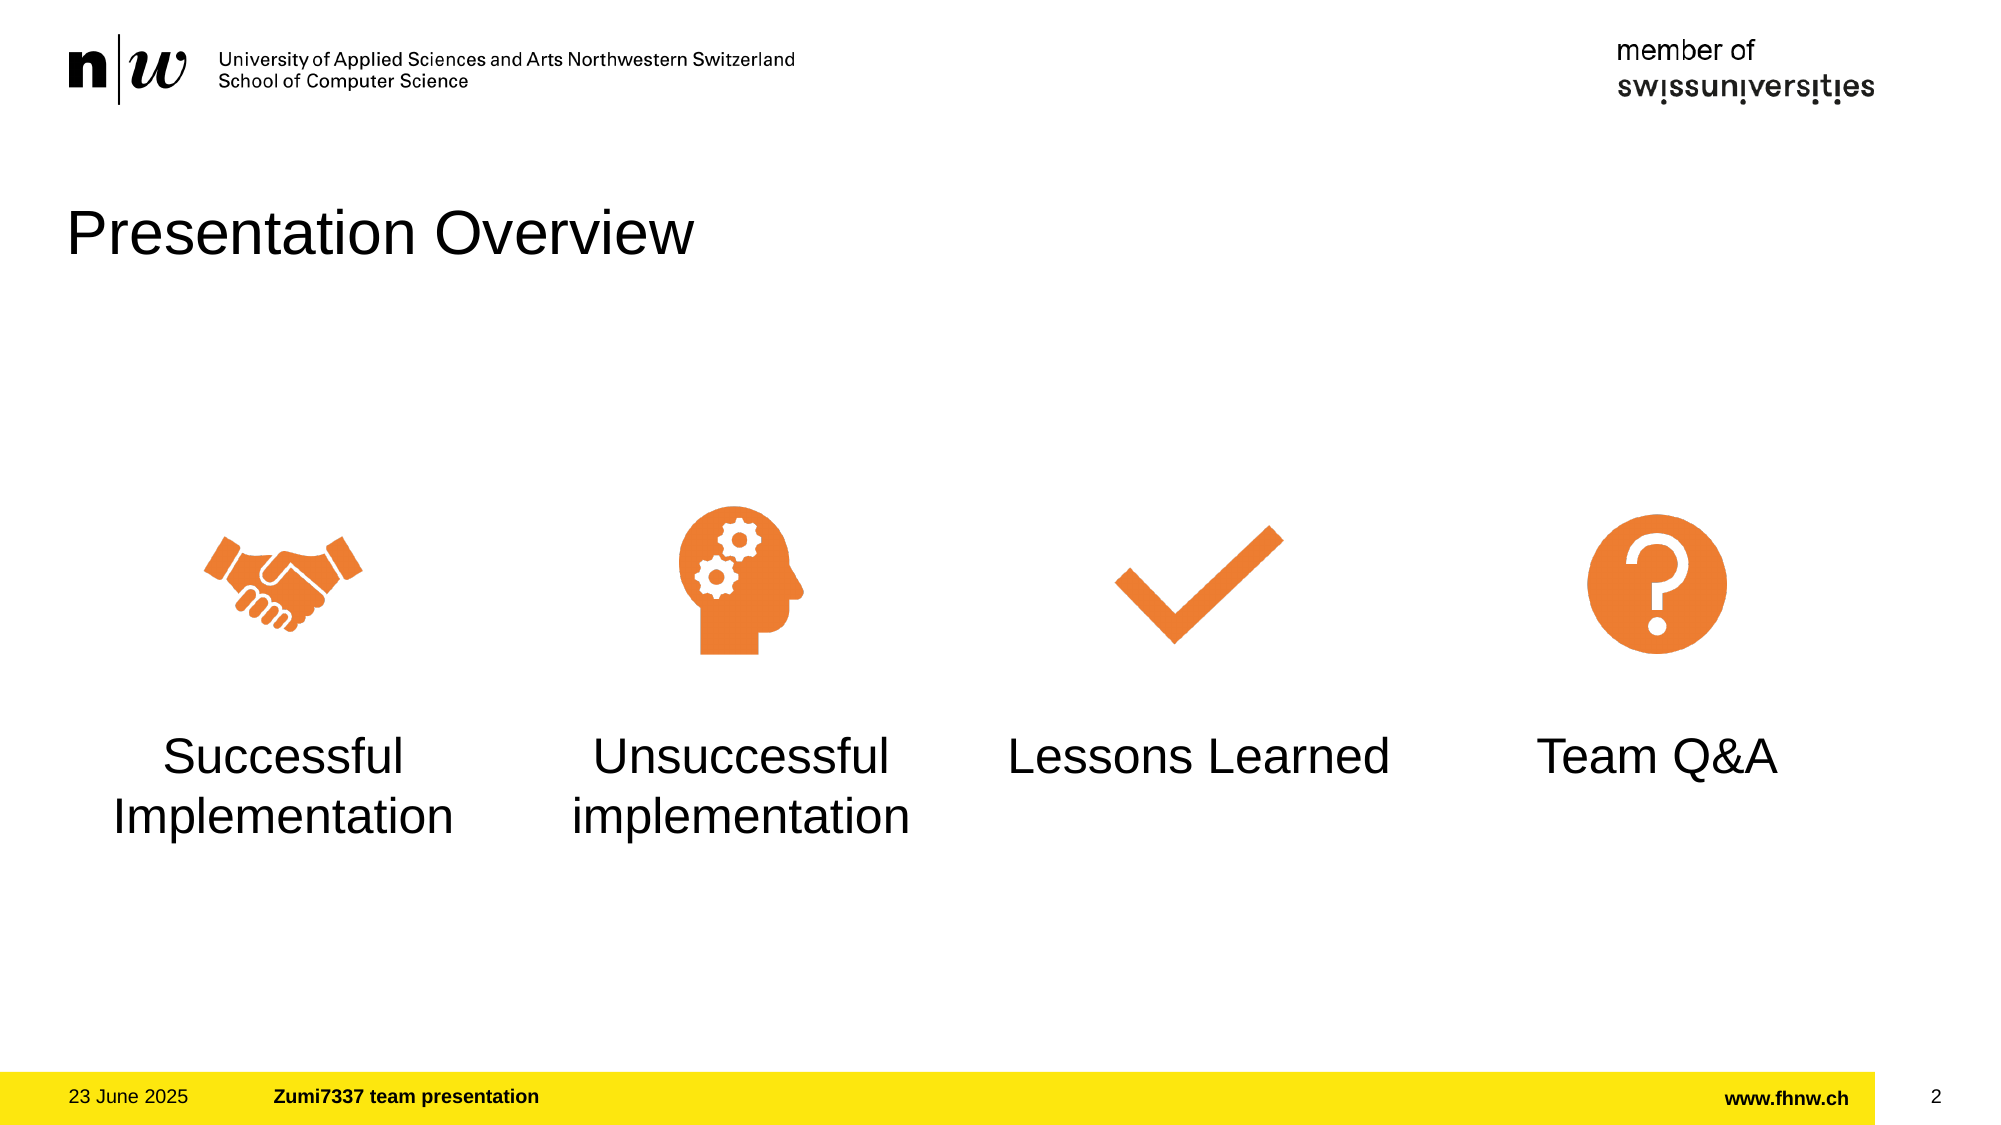

# Presentation Overview
Successful
Implementation
Unsuccessful implementation
Lessons Learned
Team Q&A
23 June 2025
Zumi7337 team presentation
2